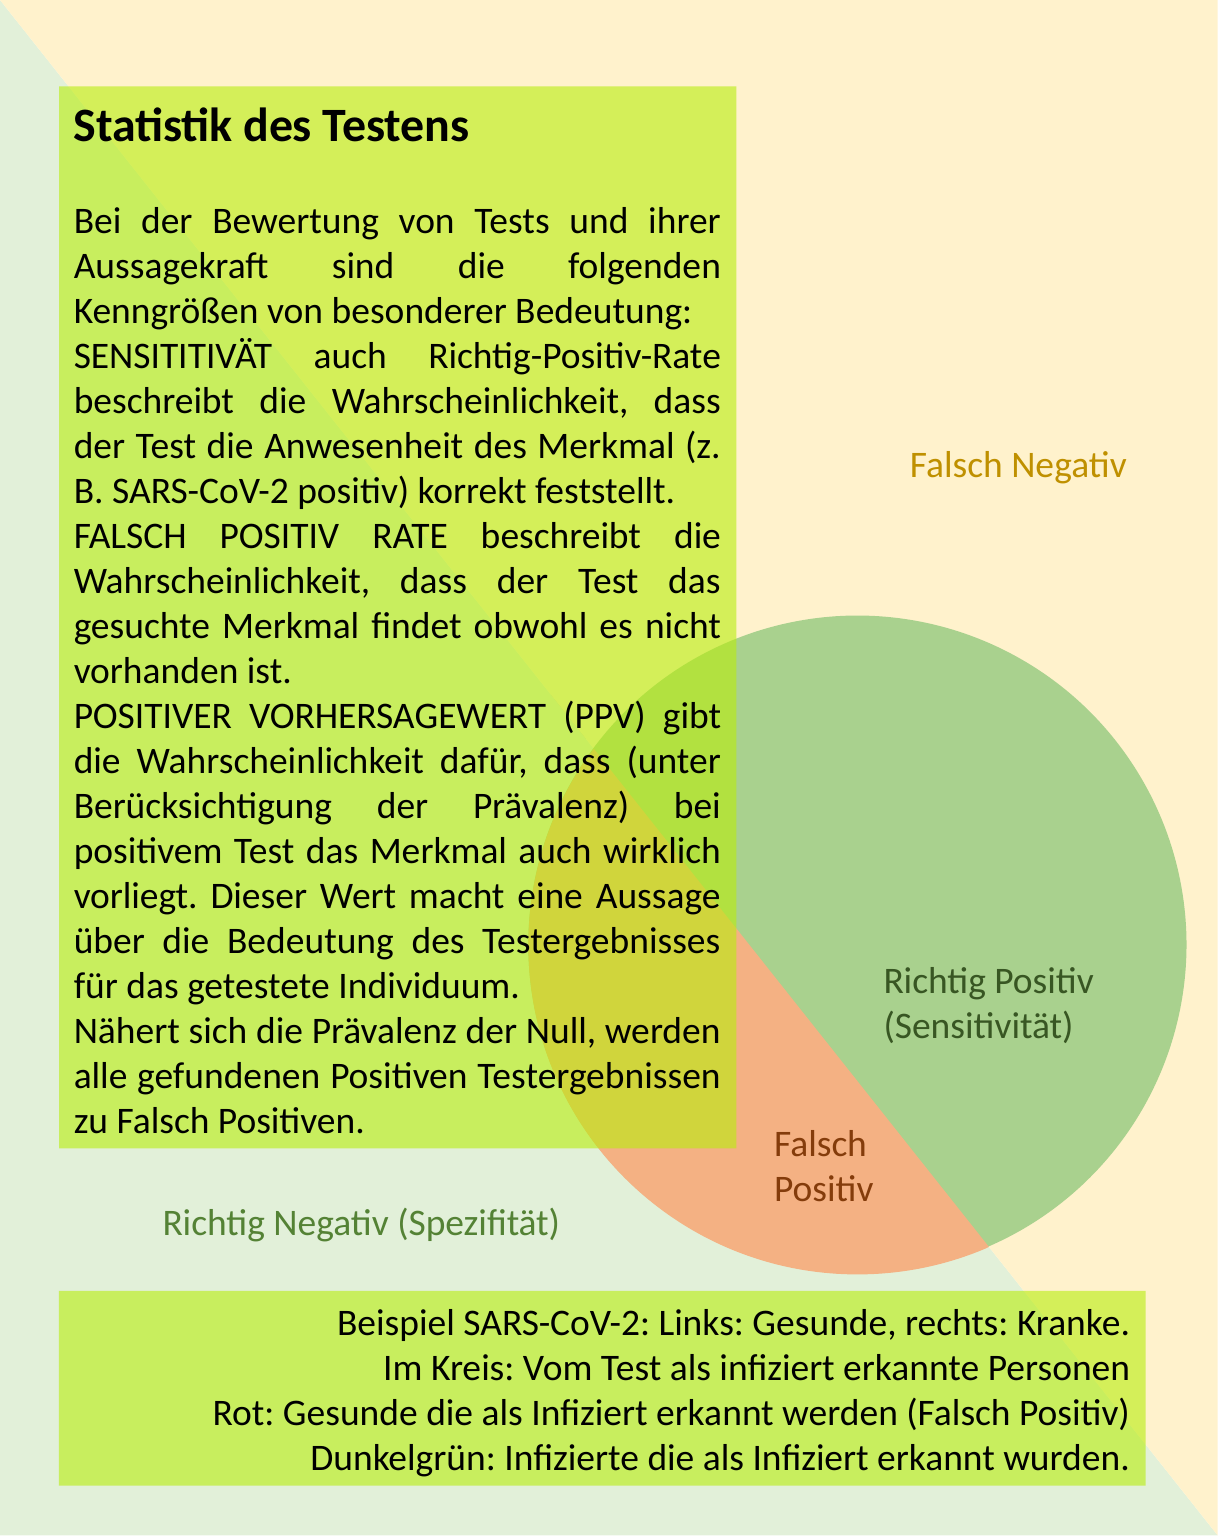

Statistik des Testens

Bei der Bewertung von Tests und ihrer Aussagekraft sind die folgenden Kenngrößen von besonderer Bedeutung:
SENSITITIVÄT auch Richtig-Positiv-Rate beschreibt die Wahrscheinlichkeit, dass der Test die Anwesenheit des Merkmal (z. B. SARS-CoV-2 positiv) korrekt feststellt.
FALSCH POSITIV RATE beschreibt die Wahrscheinlichkeit, dass der Test das gesuchte Merkmal findet obwohl es nicht vorhanden ist.
POSITIVER VORHERSAGEWERT (PPV) gibt die Wahrscheinlichkeit dafür, dass (unter Berücksichtigung der Prävalenz) bei positivem Test das Merkmal auch wirklich vorliegt. Dieser Wert macht eine Aussage über die Bedeutung des Testergebnisses für das getestete Individuum.
Nähert sich die Prävalenz der Null, werden alle gefundenen Positiven Testergebnissen zu Falsch Positiven.
Falsch Negativ

Richtig Positiv
(Sensitivität)
Falsch
Positiv
Richtig Negativ (Spezifität)
Beispiel SARS-CoV-2: Links: Gesunde, rechts: Kranke.
Im Kreis: Vom Test als infiziert erkannte Personen
Rot: Gesunde die als Infiziert erkannt werden (Falsch Positiv)
Dunkelgrün: Infizierte die als Infiziert erkannt wurden.